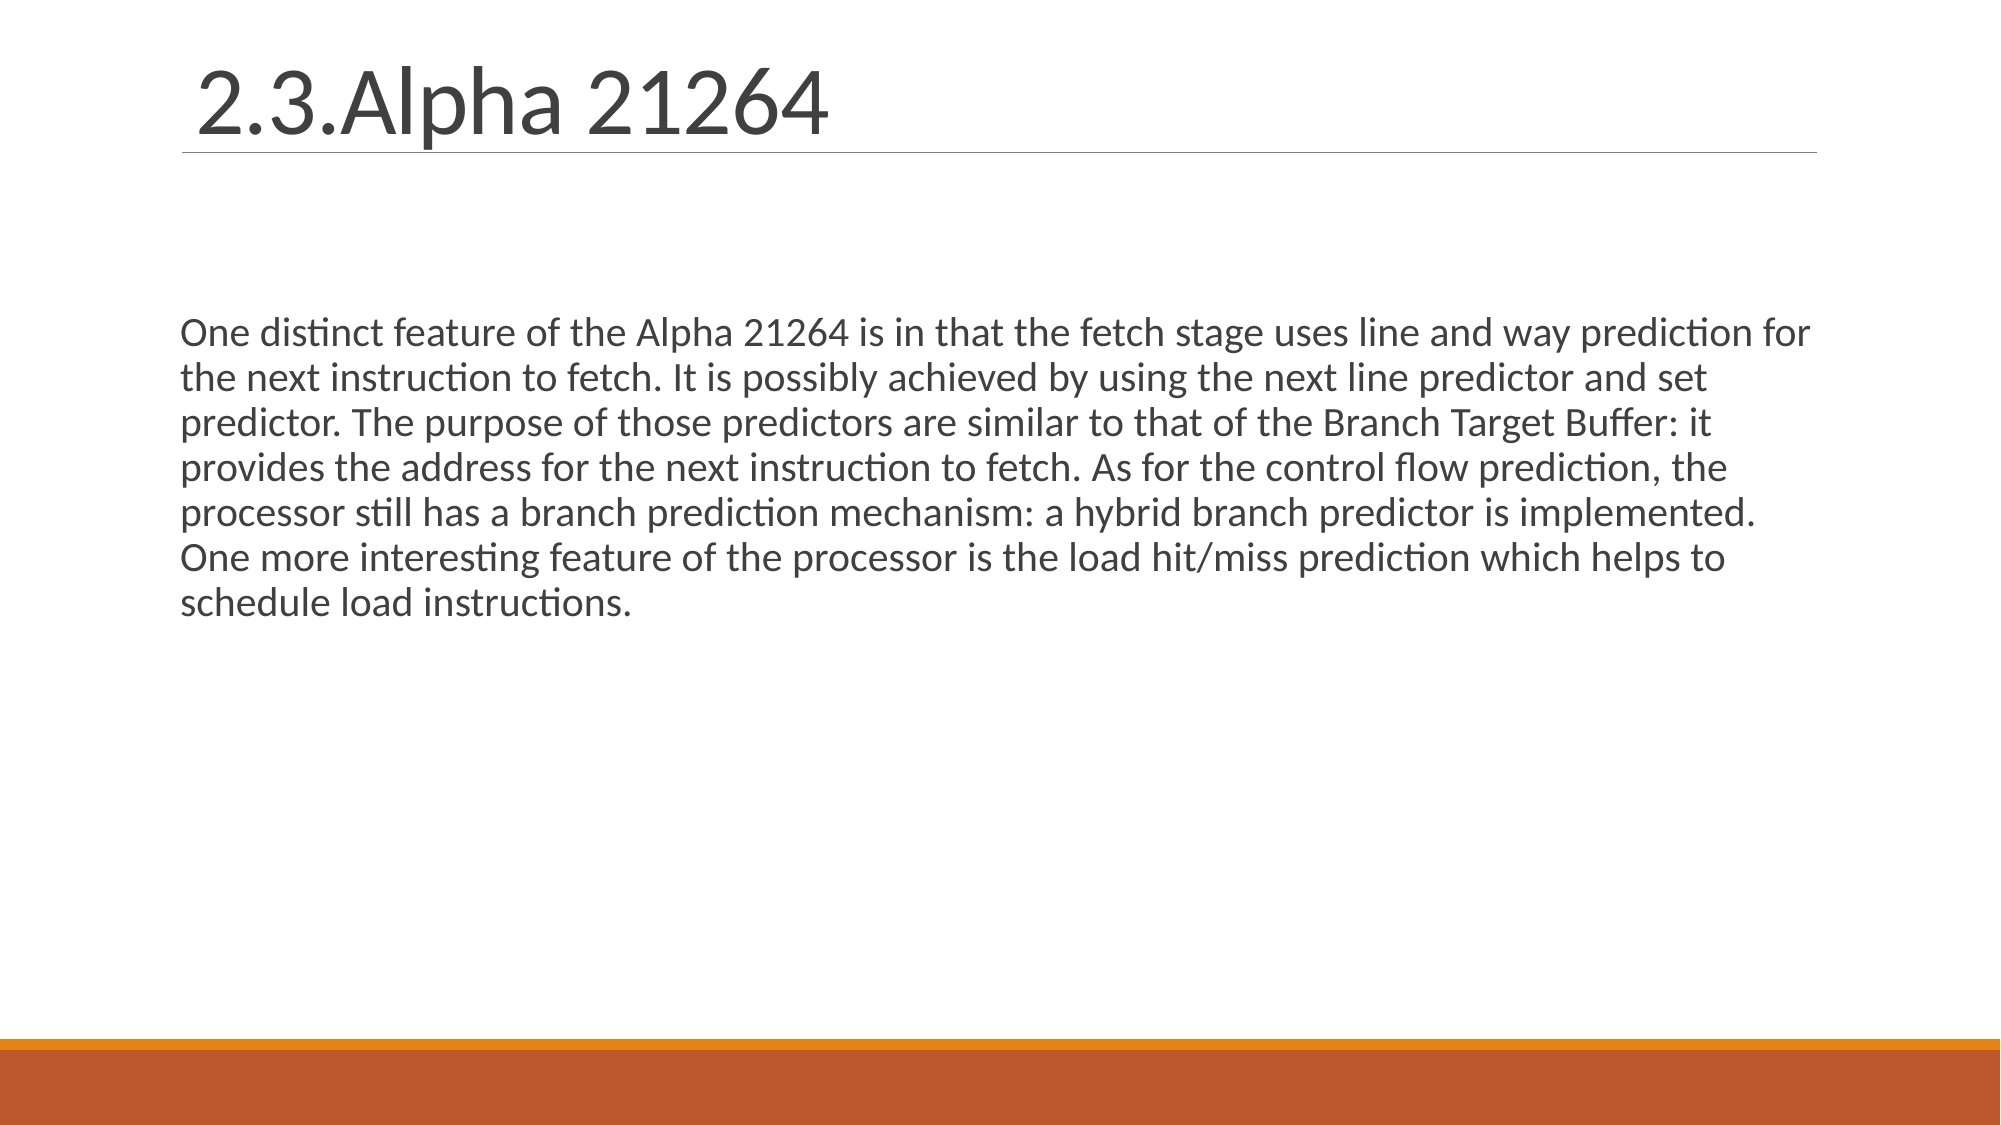

# 2.3.Alpha 21264
One distinct feature of the Alpha 21264 is in that the fetch stage uses line and way prediction for the next instruction to fetch. It is possibly achieved by using the next line predictor and set predictor. The purpose of those predictors are similar to that of the Branch Target Buffer: it provides the address for the next instruction to fetch. As for the control flow prediction, the processor still has a branch prediction mechanism: a hybrid branch predictor is implemented. One more interesting feature of the processor is the load hit/miss prediction which helps to schedule load instructions.